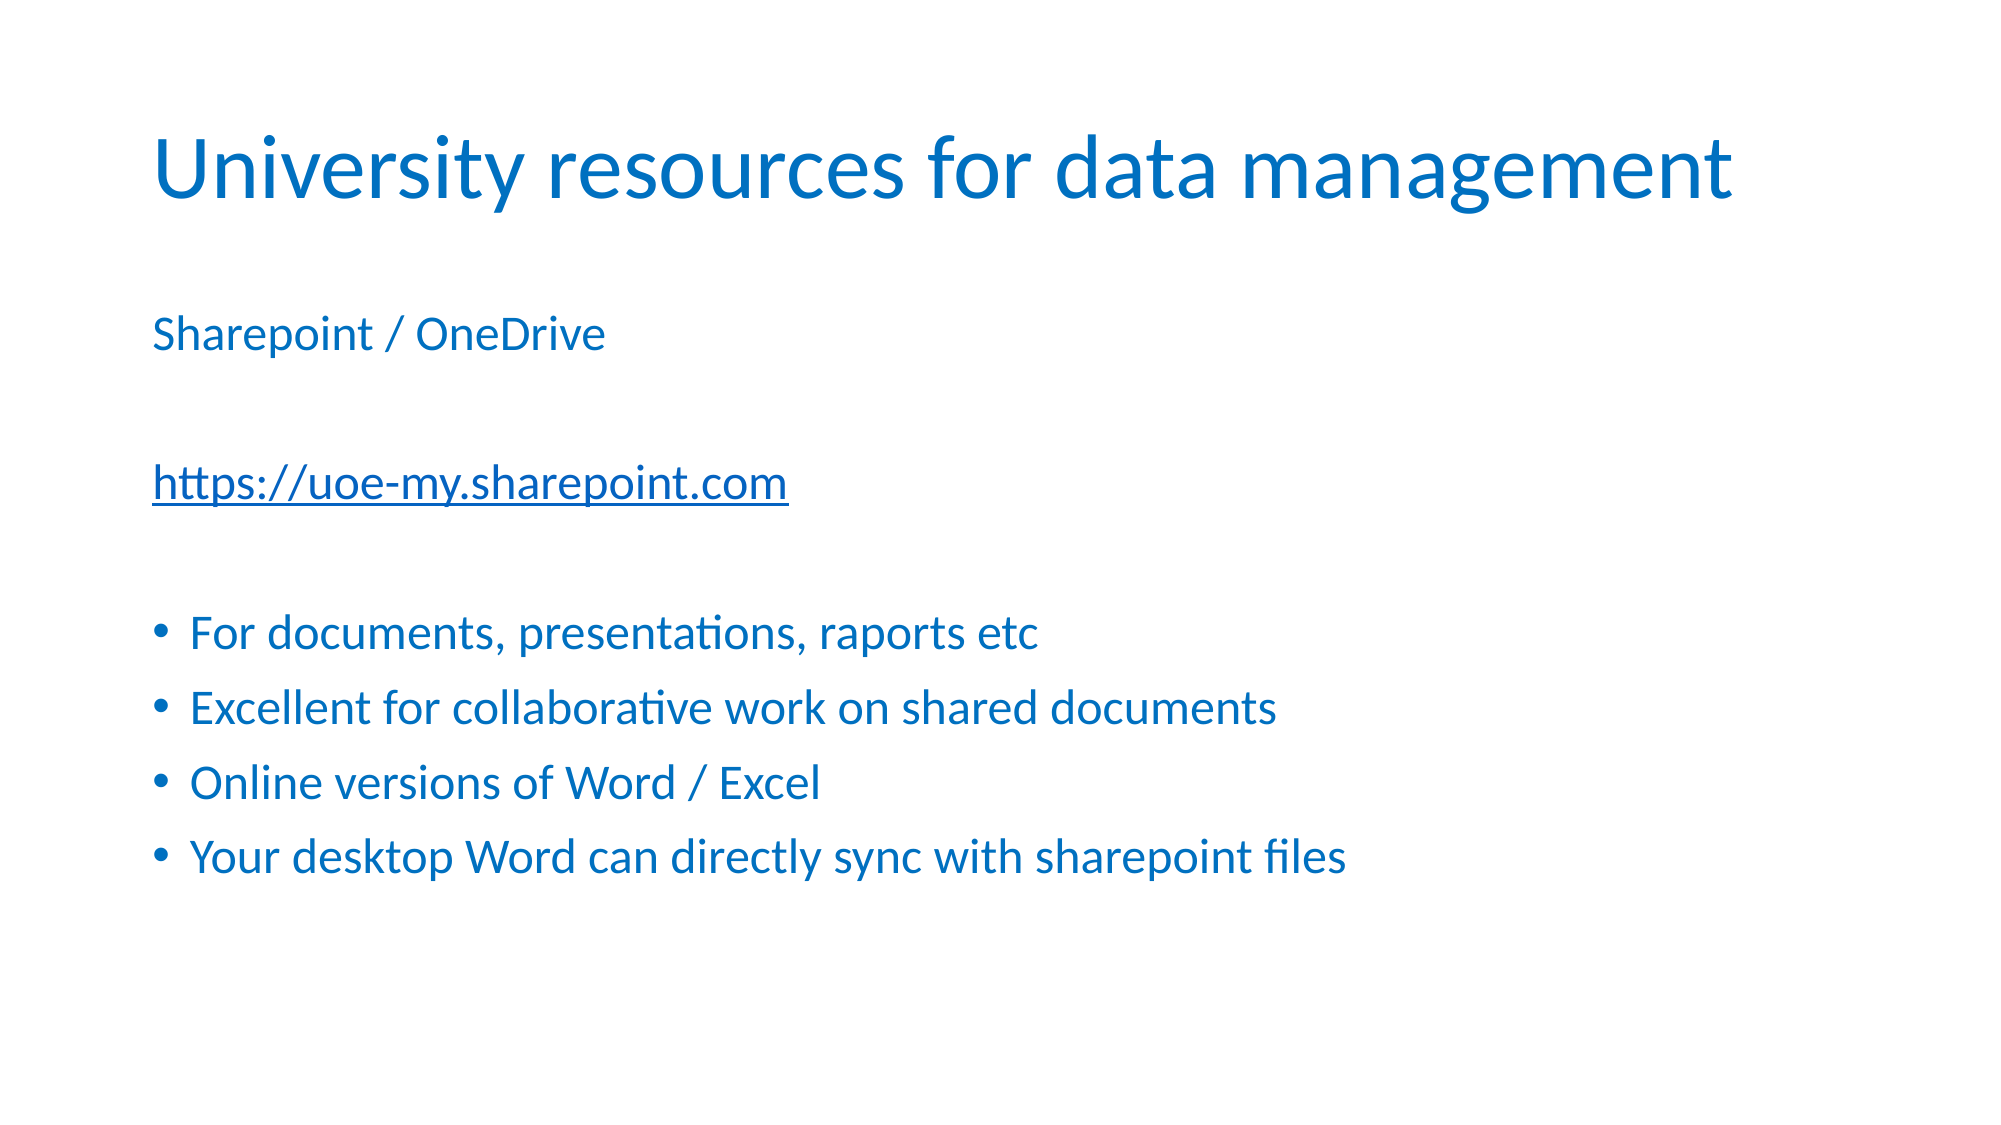

# University resources for data management
Sharepoint / OneDrive

https://uoe-my.sharepoint.com

For documents, presentations, raports etc
Excellent for collaborative work on shared documents
Online versions of Word / Excel
Your desktop Word can directly sync with sharepoint files